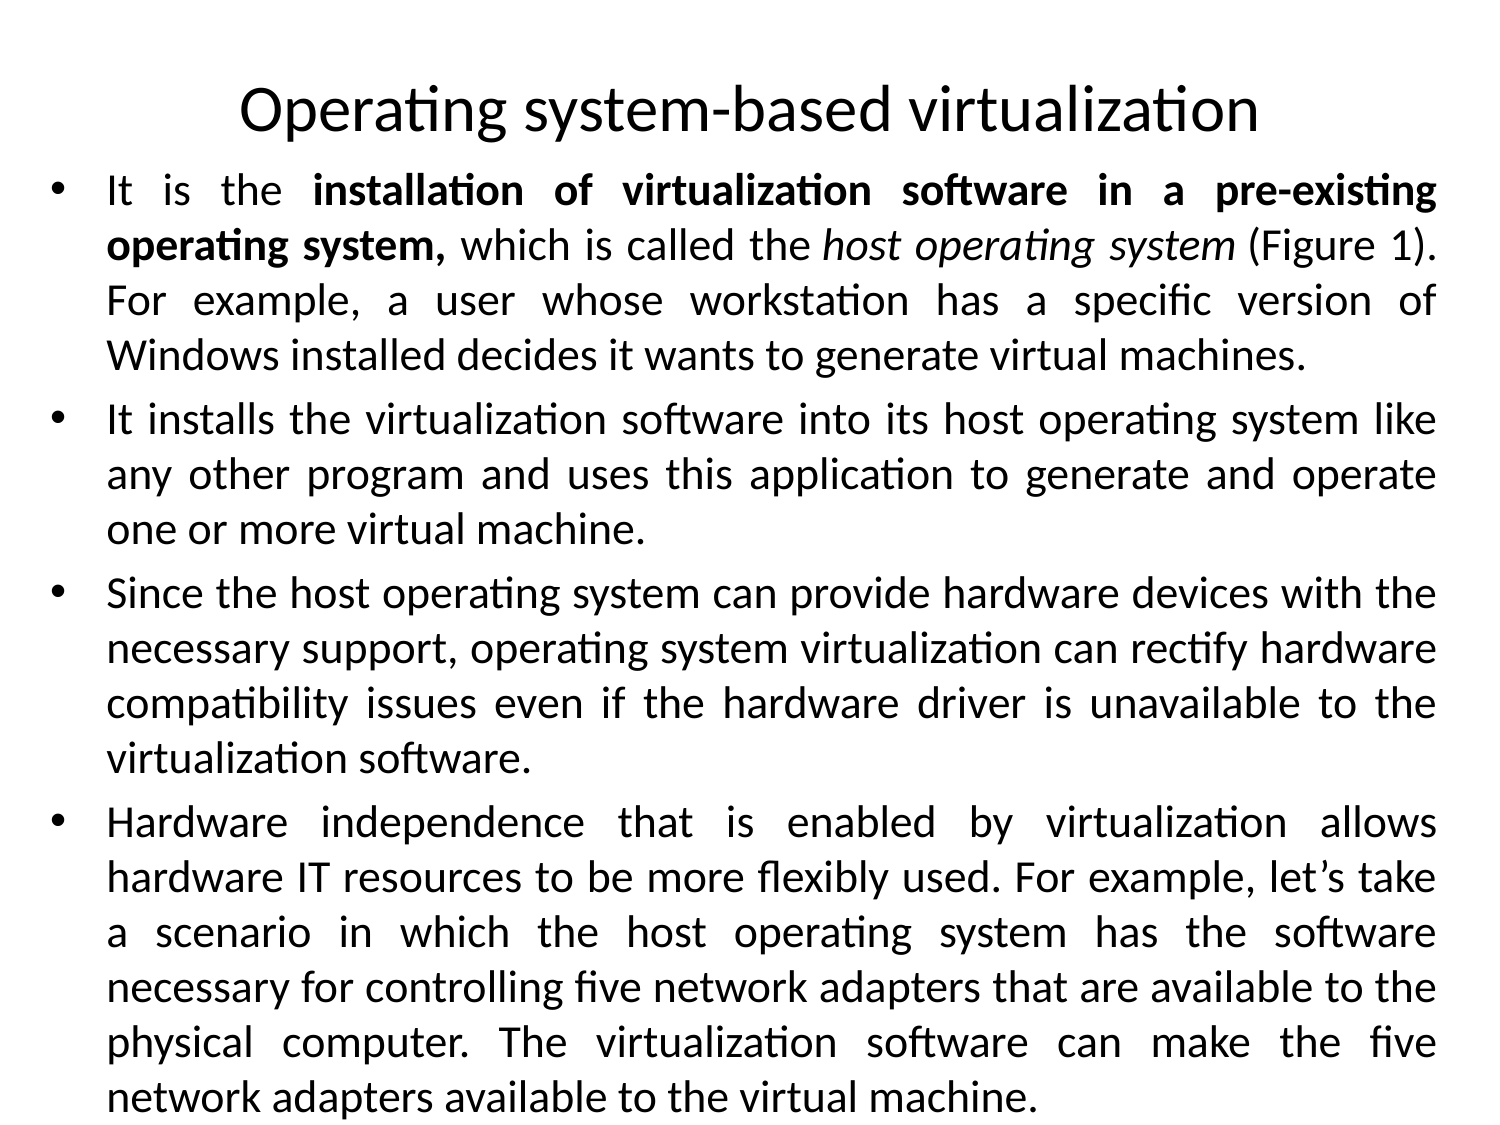

# Operating system-based virtualization
It is the installation of virtualization software in a pre-existing operating system, which is called the host operating system (Figure 1). For example, a user whose workstation has a specific version of Windows installed decides it wants to generate virtual machines.
It installs the virtualization software into its host operating system like any other program and uses this application to generate and operate one or more virtual machine.
Since the host operating system can provide hardware devices with the necessary support, operating system virtualization can rectify hardware compatibility issues even if the hardware driver is unavailable to the virtualization software.
Hardware independence that is enabled by virtualization allows hardware IT resources to be more flexibly used. For example, let’s take a scenario in which the host operating system has the software necessary for controlling five network adapters that are available to the physical computer. The virtualization software can make the five network adapters available to the virtual machine.